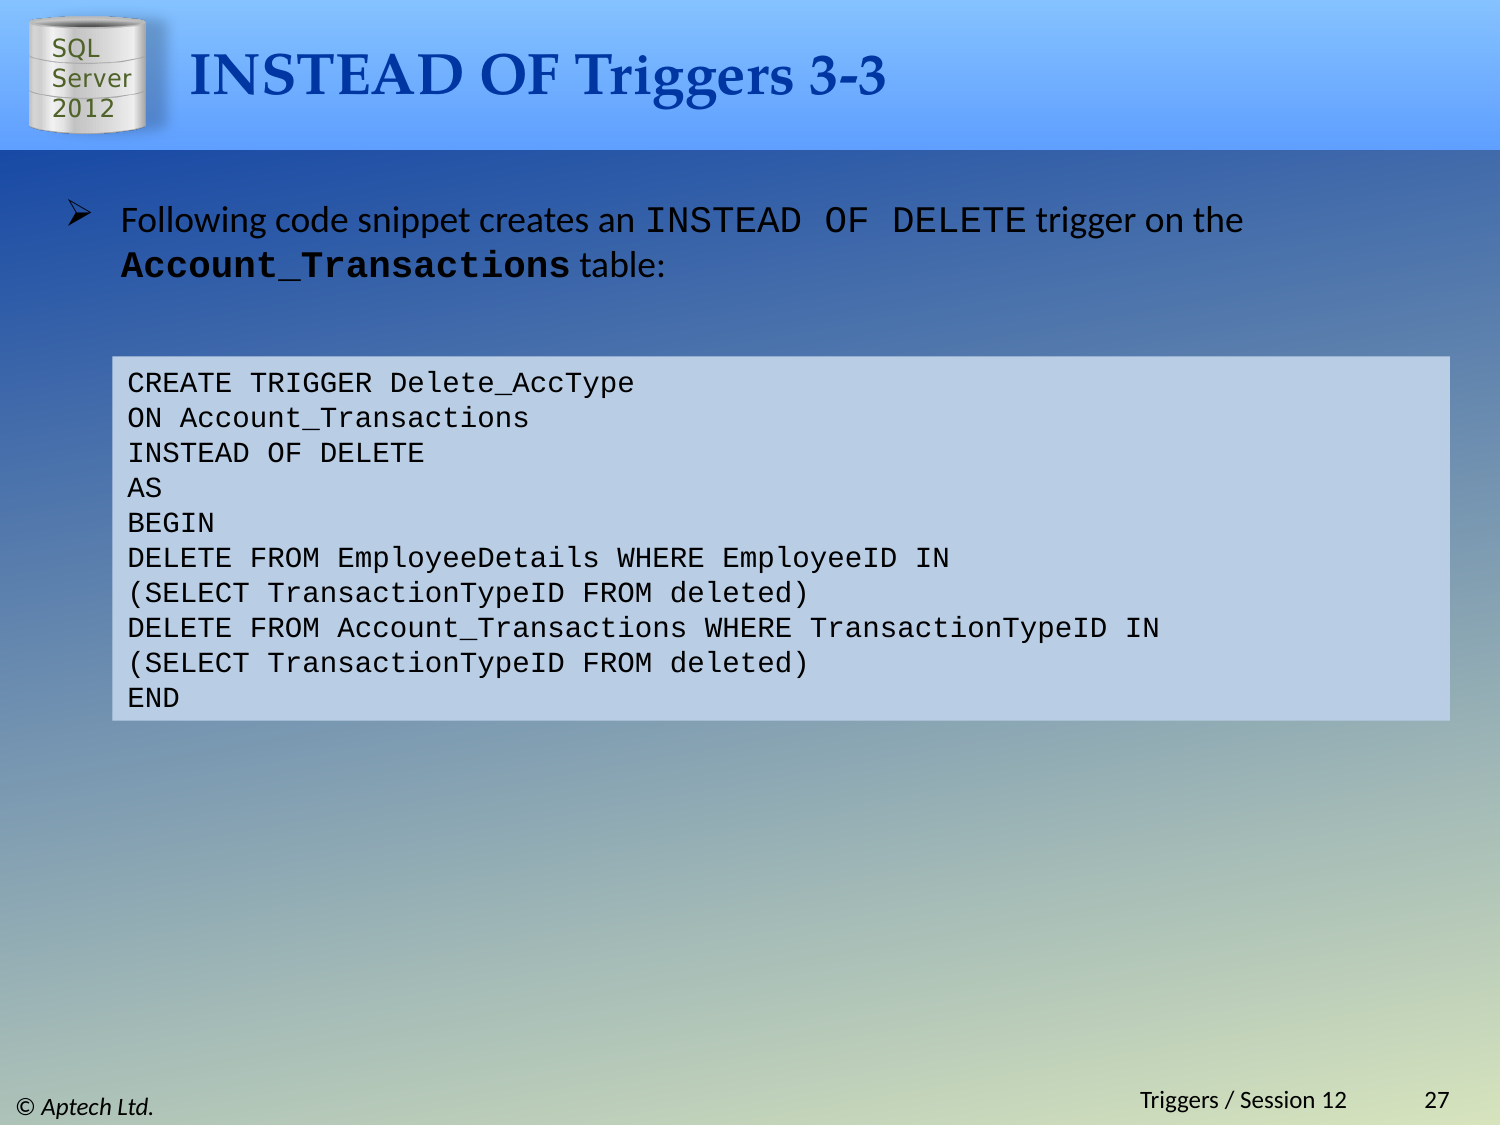

# INSTEAD OF Triggers 3-3
Following code snippet creates an INSTEAD OF DELETE trigger on the Account_Transactions table:
CREATE TRIGGER Delete_AccType
ON Account_Transactions
INSTEAD OF DELETE
AS
BEGIN
DELETE FROM EmployeeDetails WHERE EmployeeID IN
(SELECT TransactionTypeID FROM deleted)
DELETE FROM Account_Transactions WHERE TransactionTypeID IN
(SELECT TransactionTypeID FROM deleted)
END
Triggers / Session 12
27